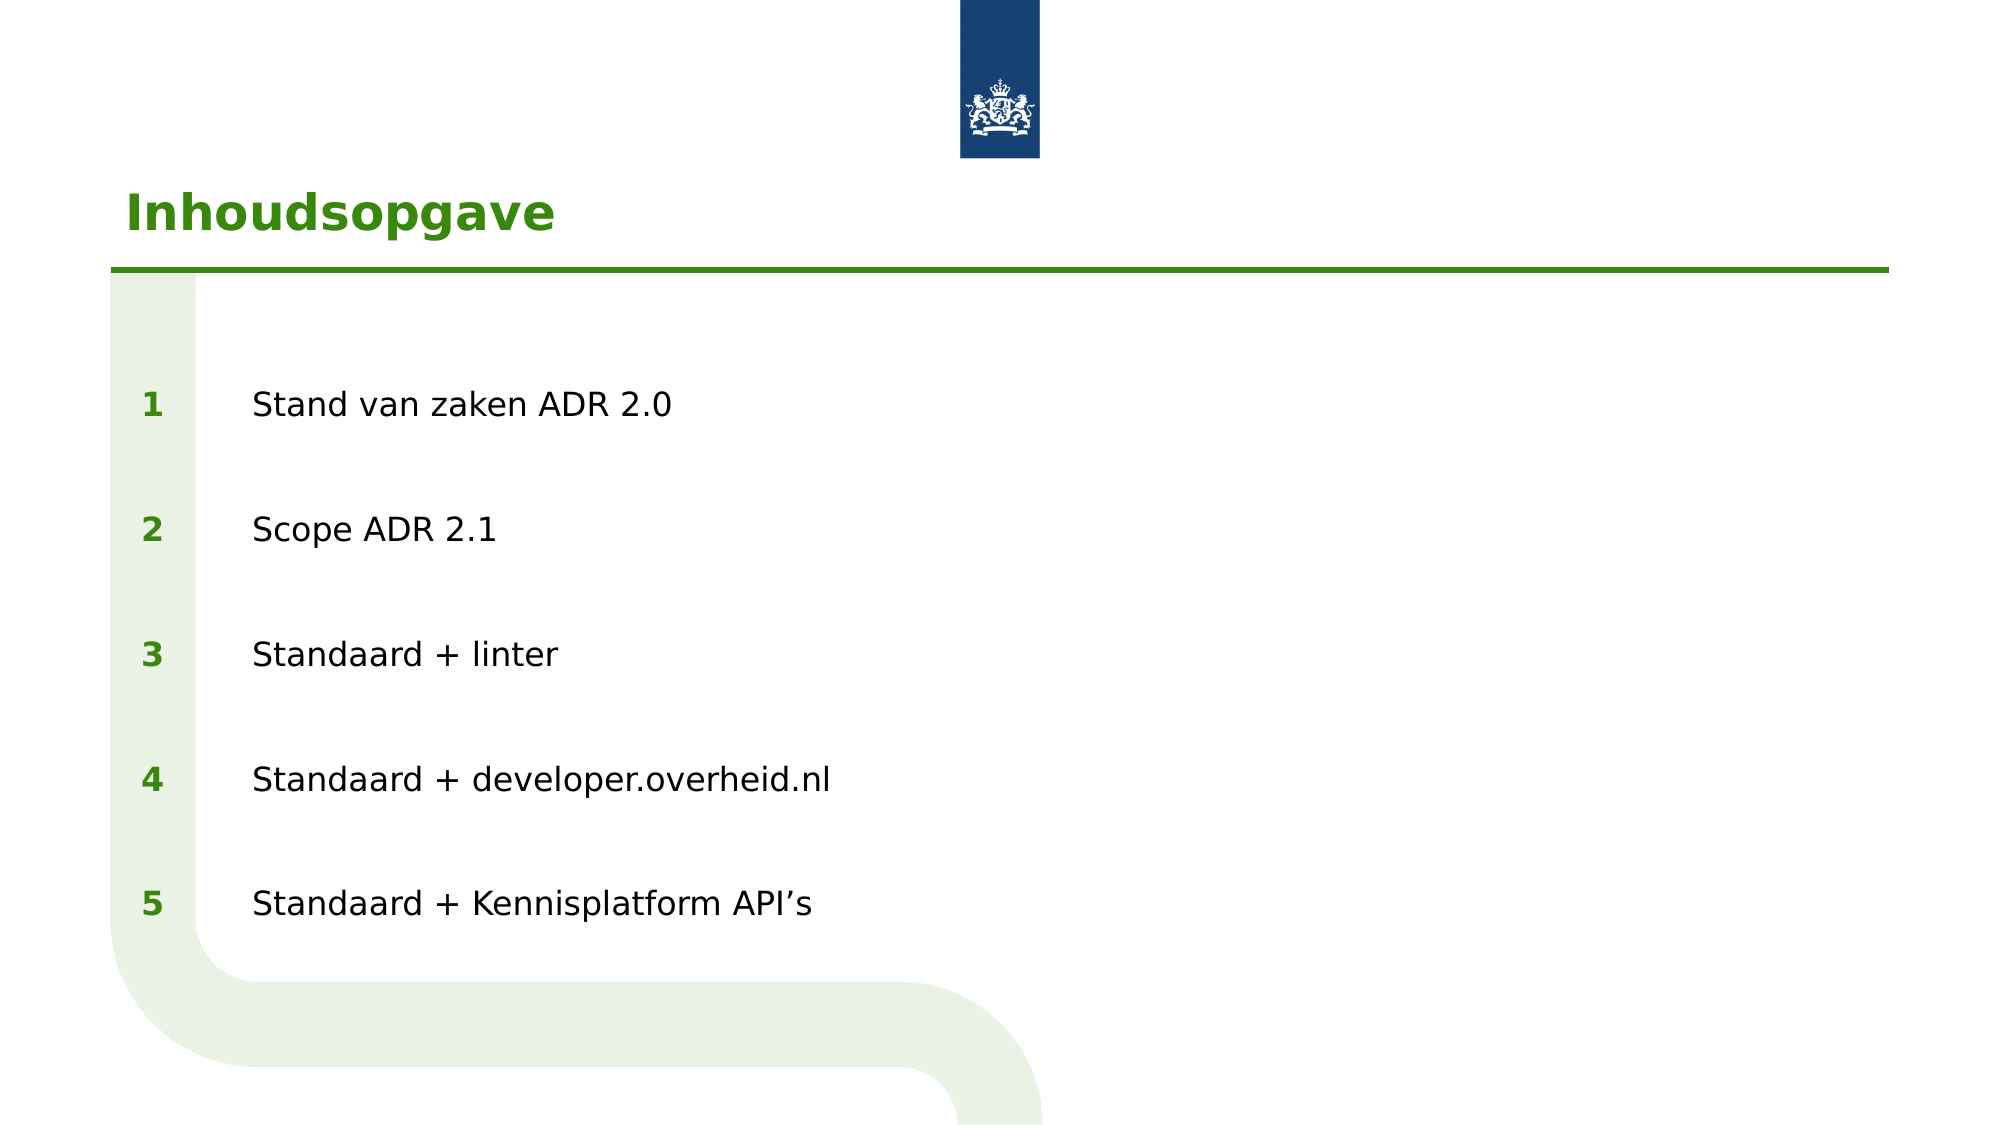

1
2
3
4
5
Stand van zaken ADR 2.0
Scope ADR 2.1
Standaard + linter
Standaard + developer.overheid.nl
Standaard + Kennisplatform API’s